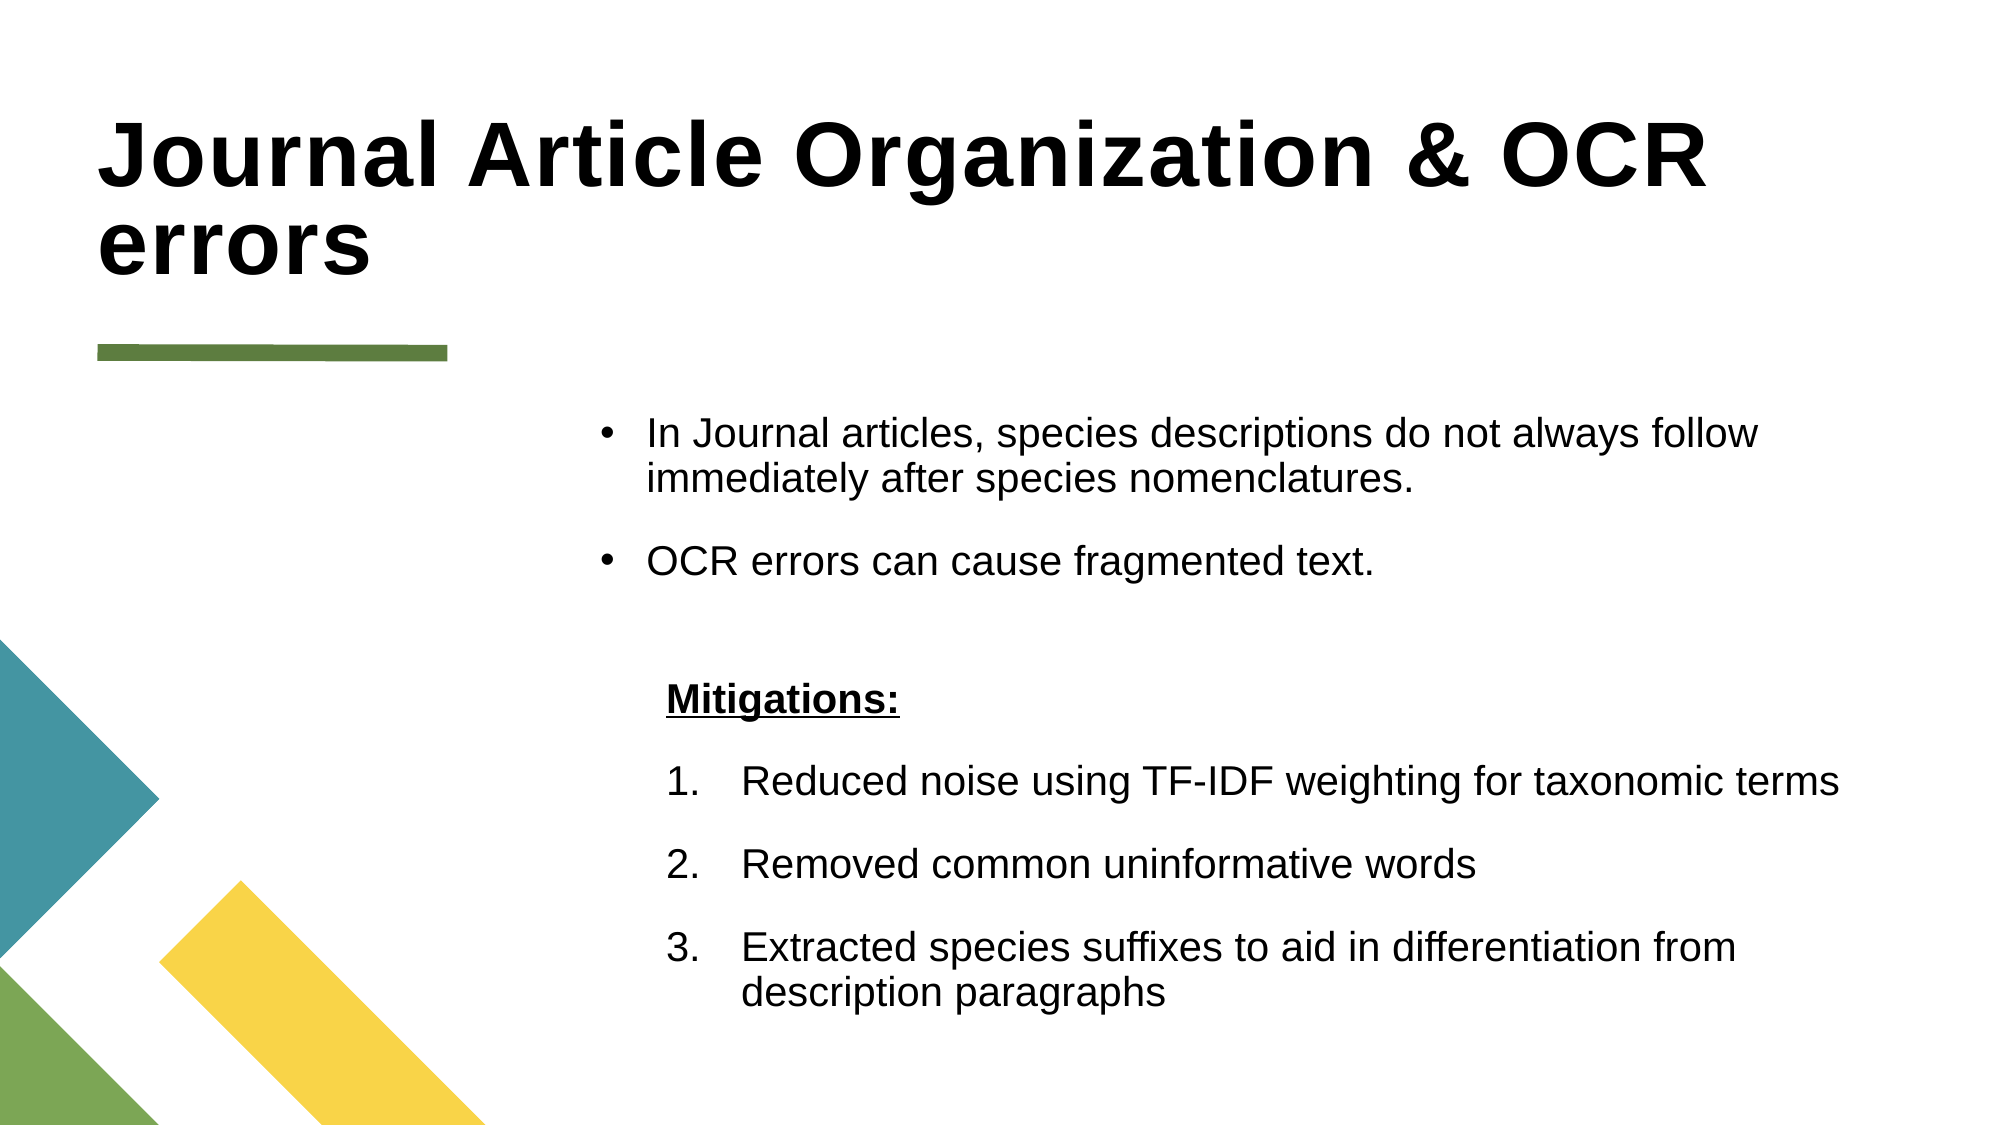

# Journal Article Organization & OCR errors
In Journal articles, species descriptions do not always follow immediately after species nomenclatures.
OCR errors can cause fragmented text.

Mitigations:
Reduced noise using TF-IDF weighting for taxonomic terms
Removed common uninformative words
Extracted species suffixes to aid in differentiation from description paragraphs